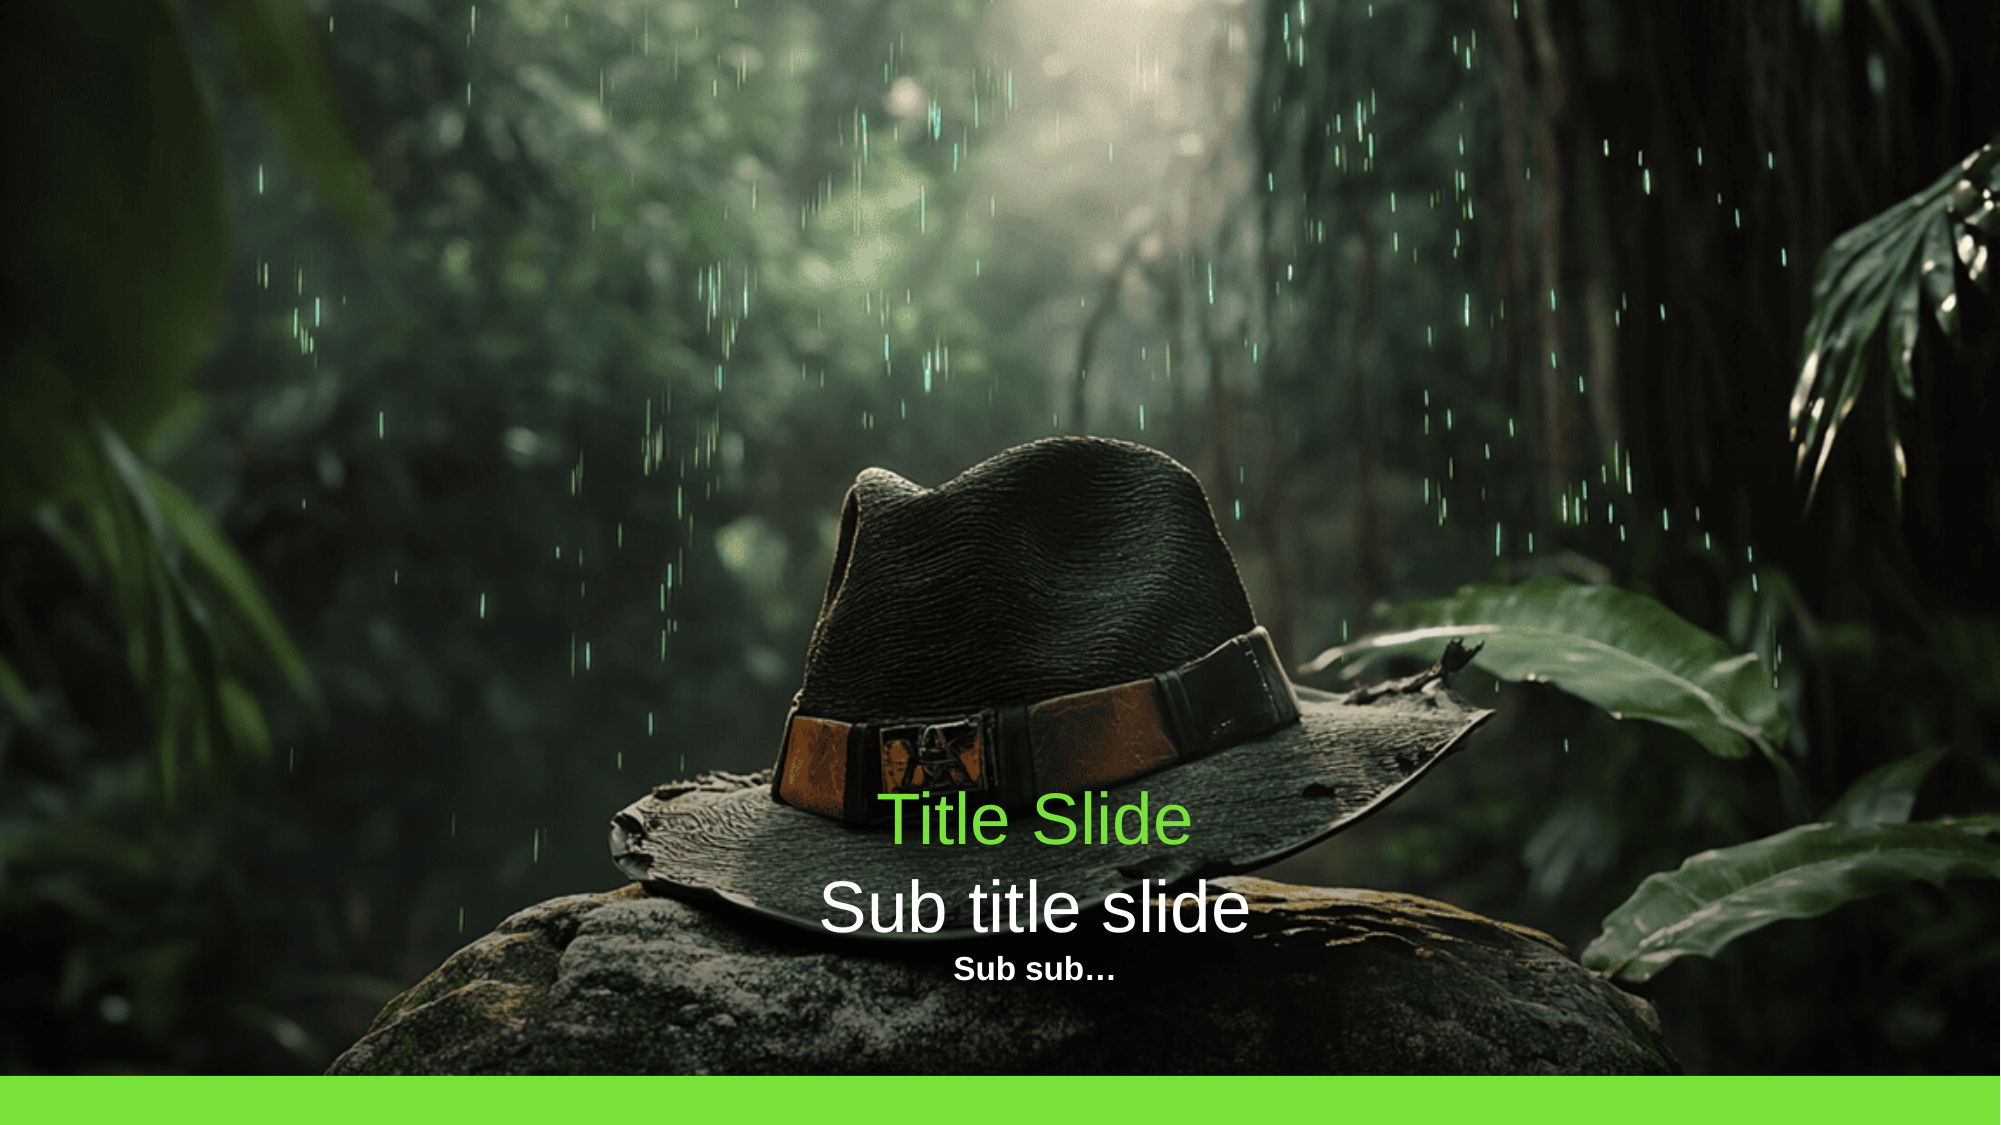

Title Slide
Sub title slide
Sub sub…